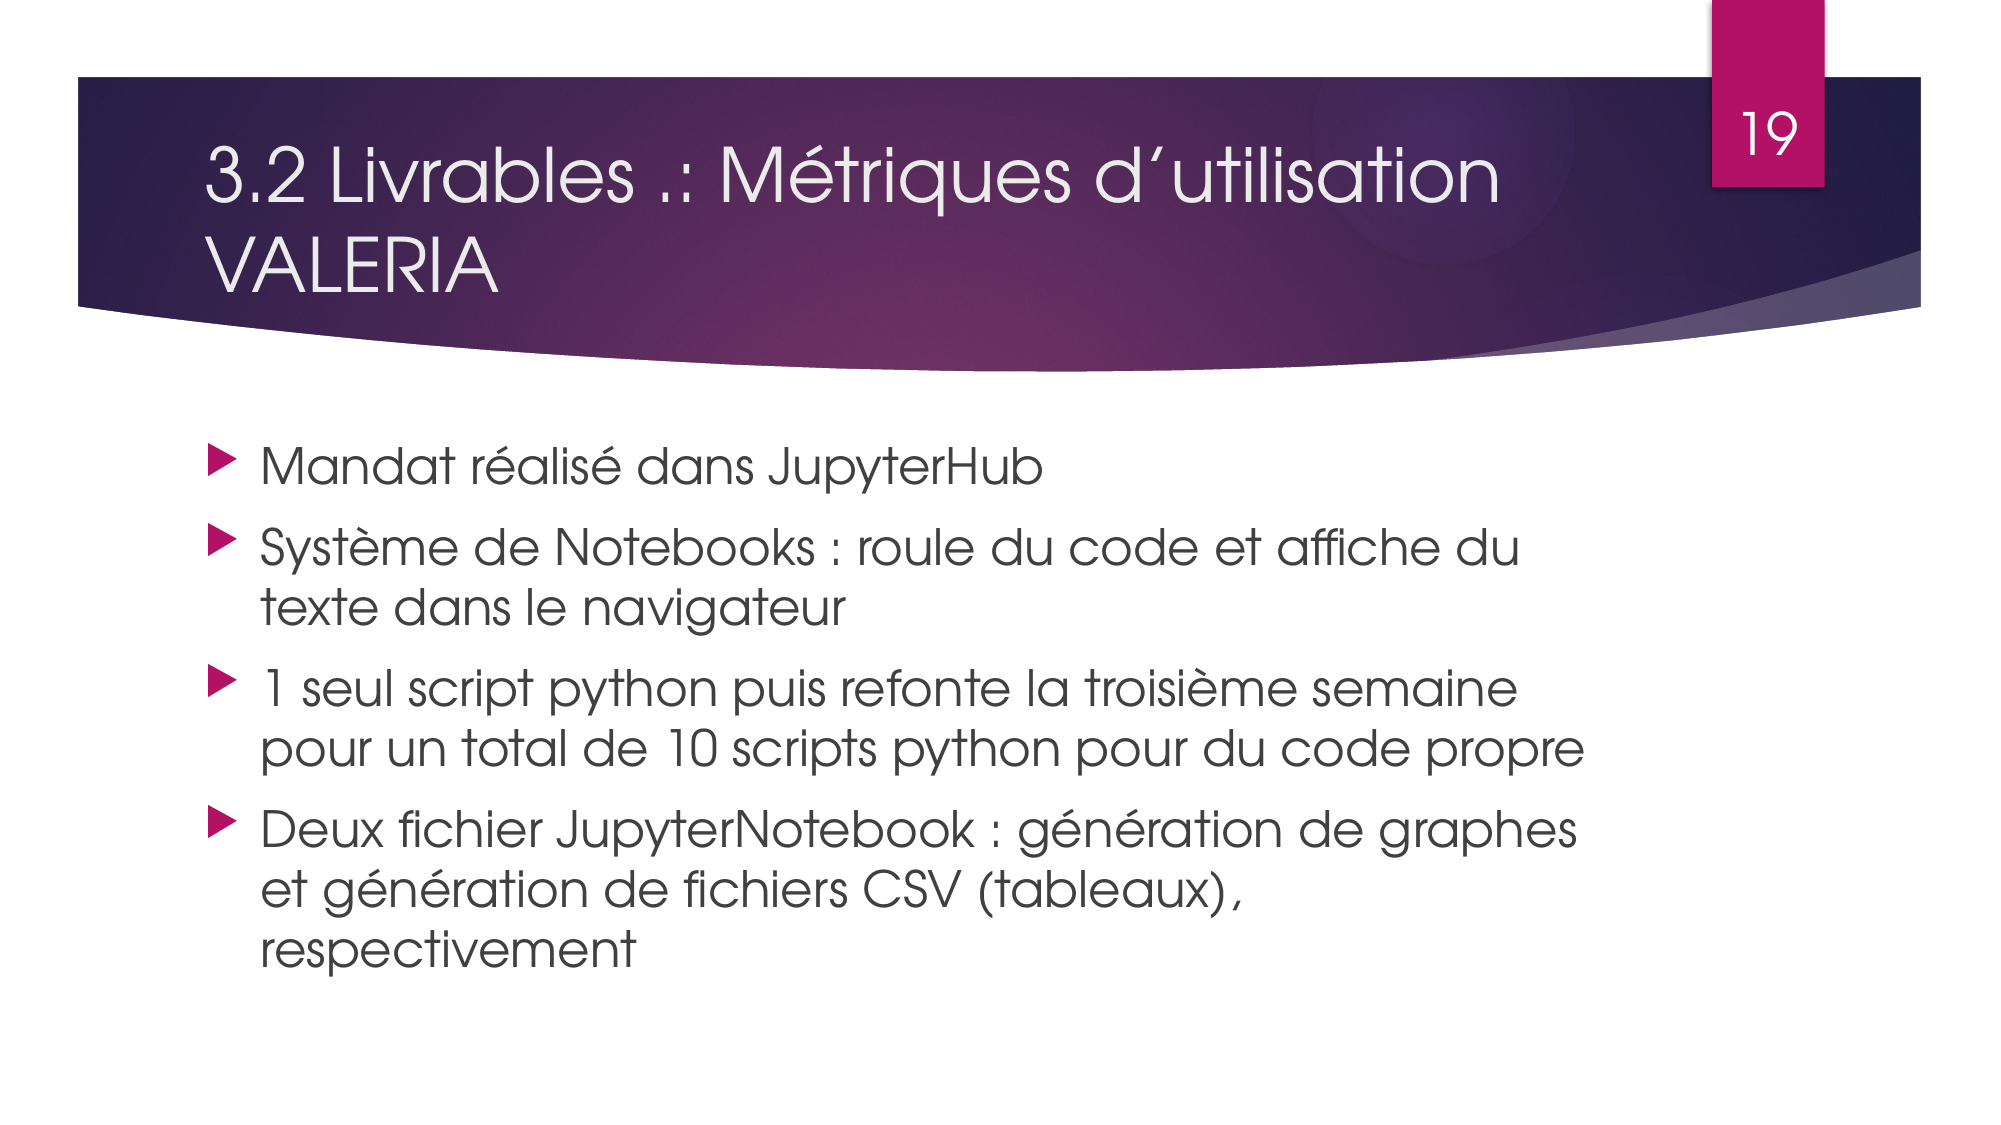

19
# 3.2 Livrables .: Métriques d’utilisation VALERIA
Mandat réalisé dans JupyterHub
Système de Notebooks : roule du code et affiche du texte dans le navigateur
1 seul script python puis refonte la troisième semaine pour un total de 10 scripts python pour du code propre
Deux fichier JupyterNotebook : génération de graphes et génération de fichiers CSV (tableaux), respectivement